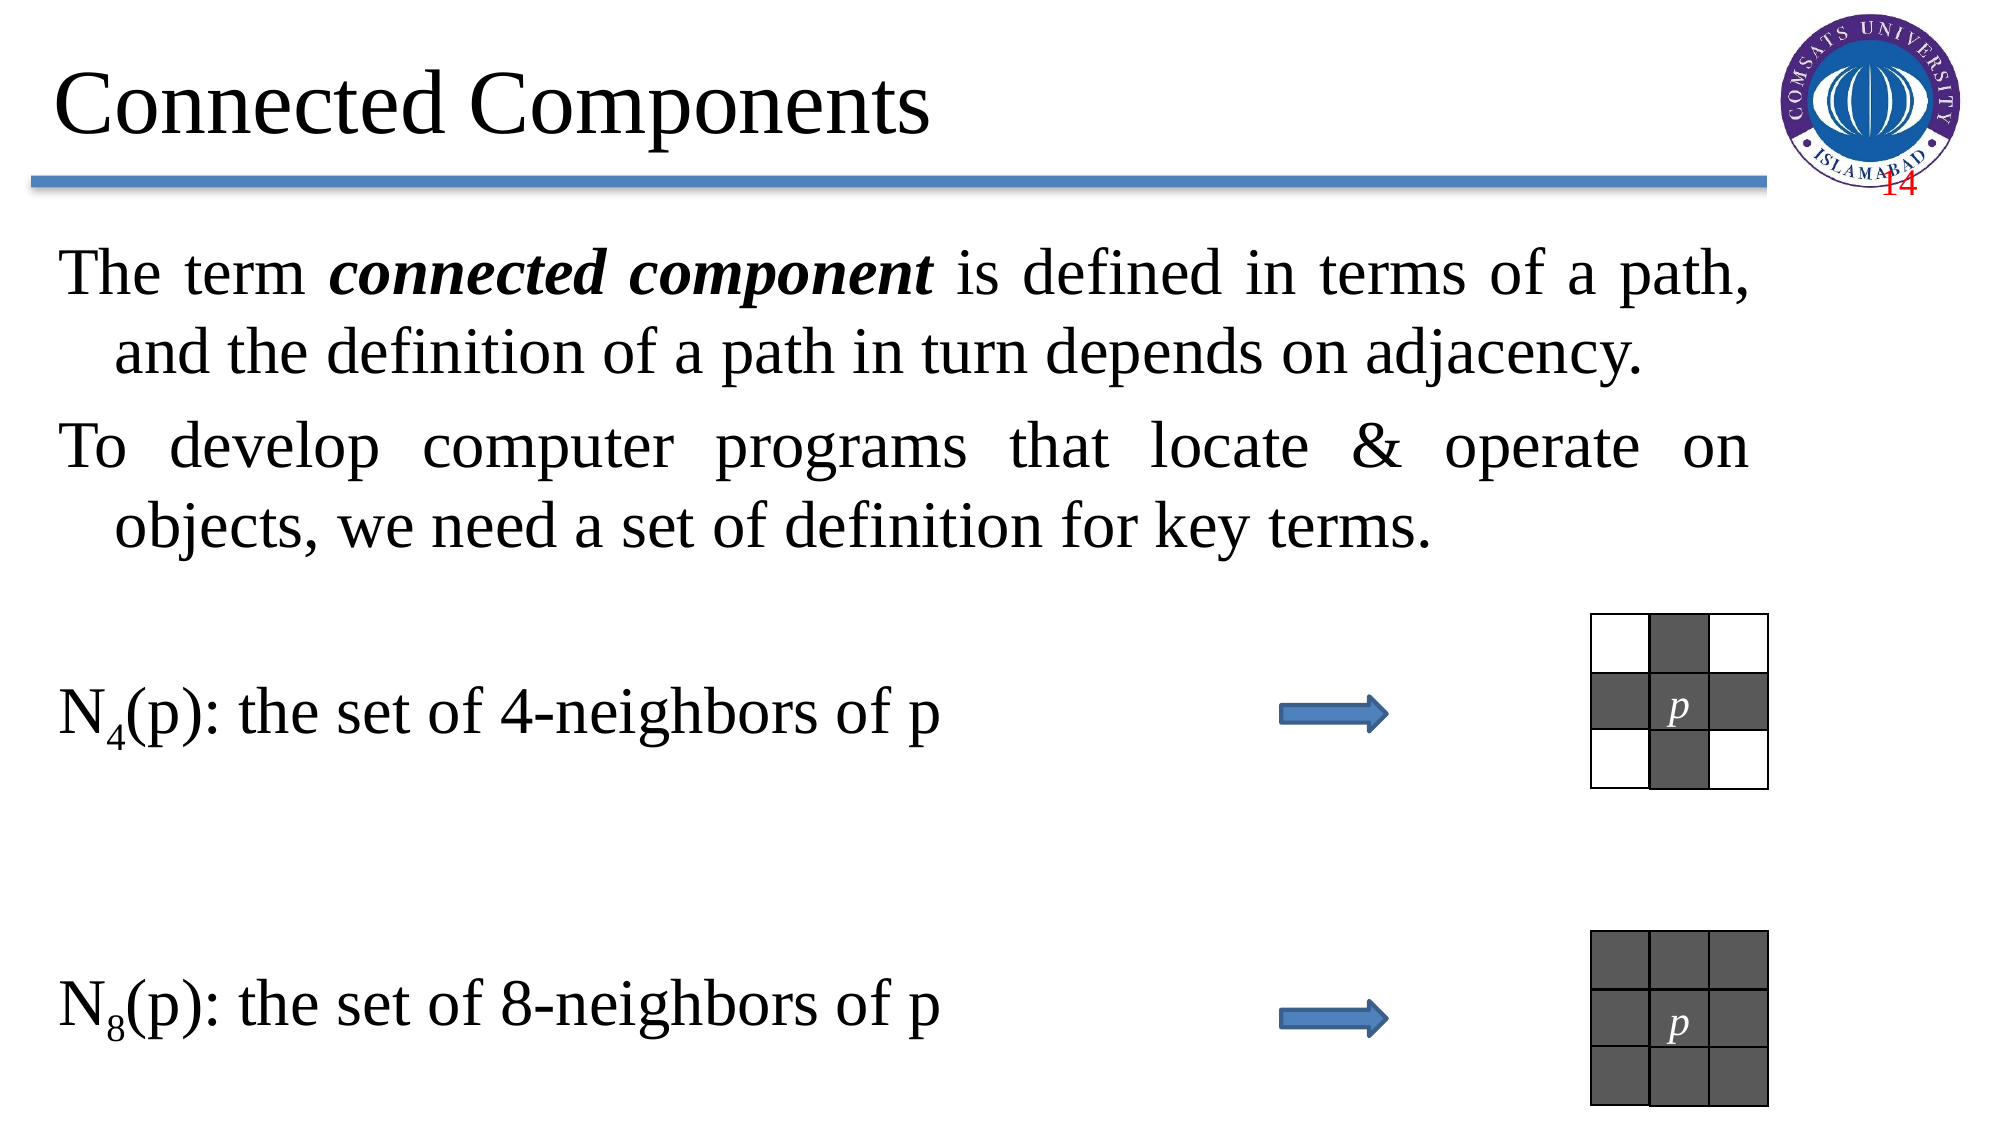

# Connected Components
The term connected component is defined in terms of a path, and the definition of a path in turn depends on adjacency.
To develop computer programs that locate & operate on objects, we need a set of definition for key terms.

N4(p): the set of 4-neighbors of p

N8(p): the set of 8-neighbors of p

p

p